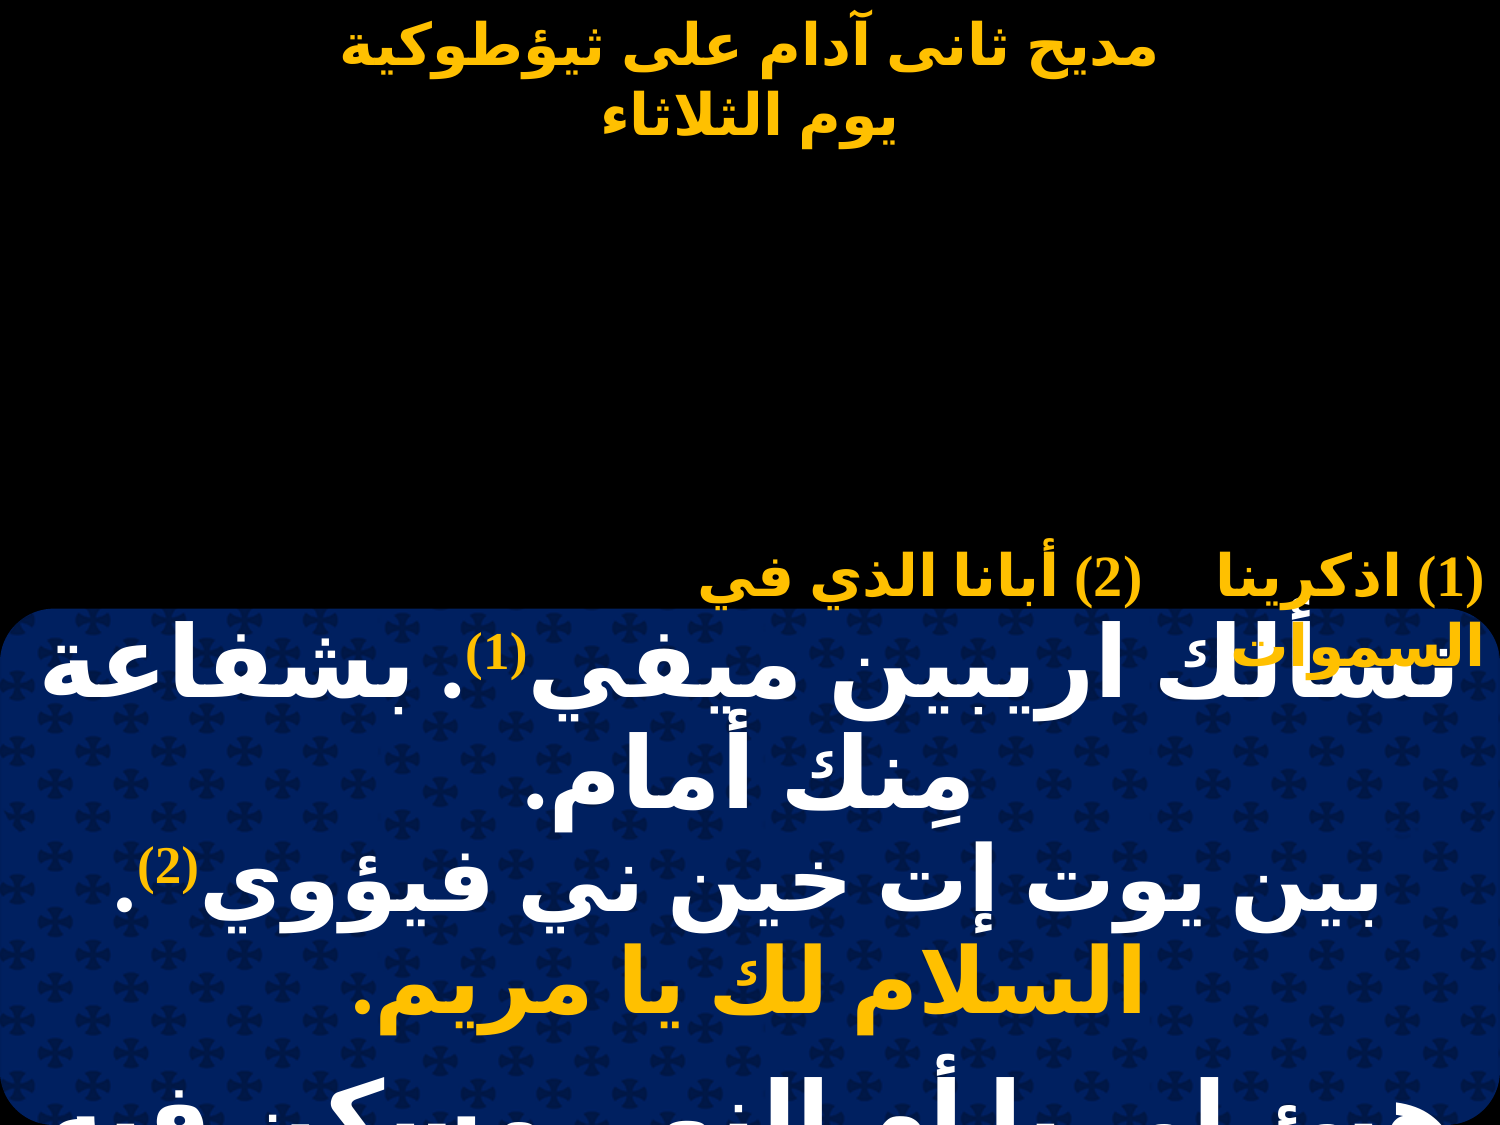

#
(1) اذكرينا     (2) أبانا الذي في السموات
| نسألك اريبين ميفي(1). بشفاعة مِنك أمام. بين يوت إت خين ني فيؤوي(2). السلام لك يا مريم. |
| --- |
|  |
| هيئ لي يا أم النور. مسكن فيه أتنعم. وأدخل بفرح وسرور. السلام لك يا مريم. |